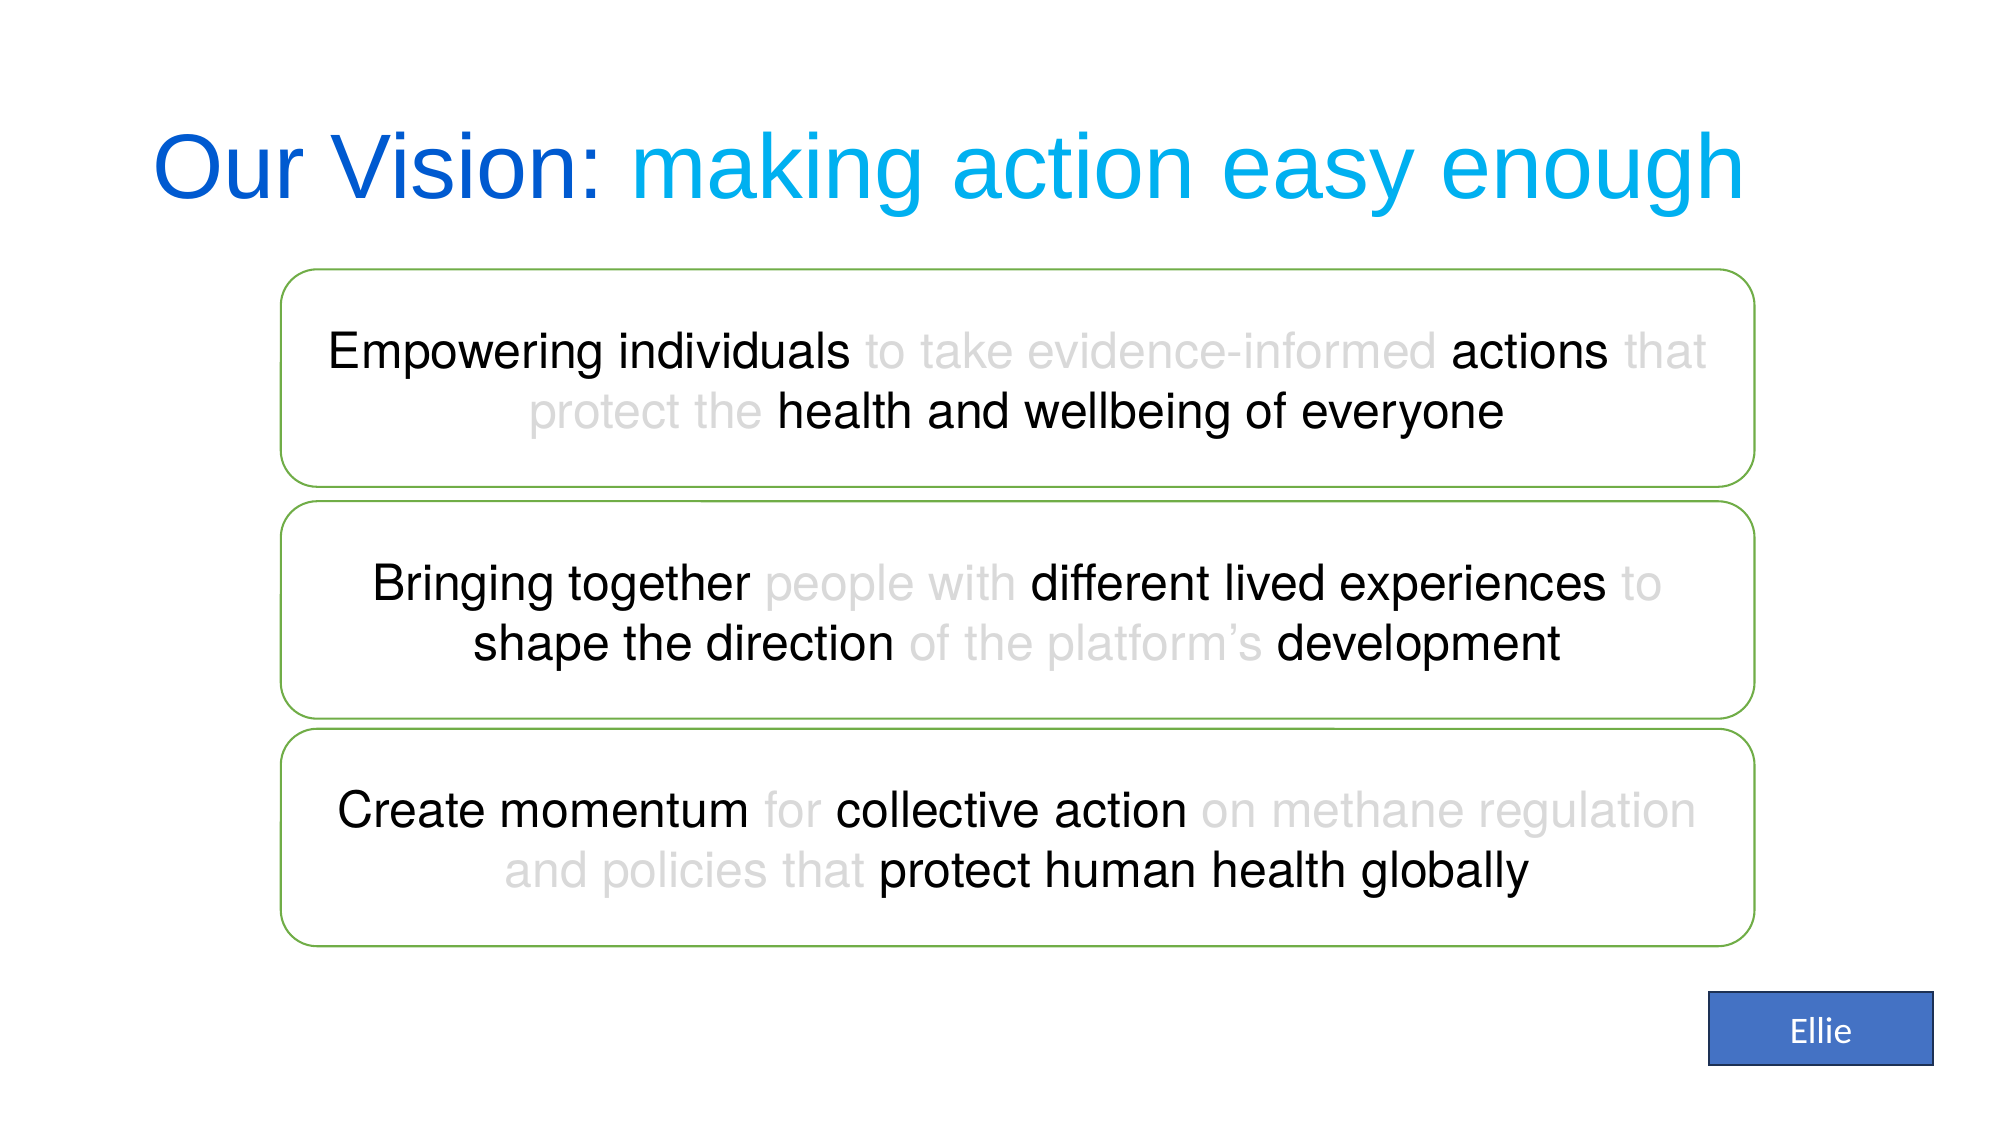

# Our Vision: making action easy enough
Empowering individuals to take evidence-informed actions that protect the health and wellbeing of everyone
Bringing together people with different lived experiences to shape the direction of the platform’s development

Create momentum for collective action on methane regulation and policies that protect human health globally

Ellie